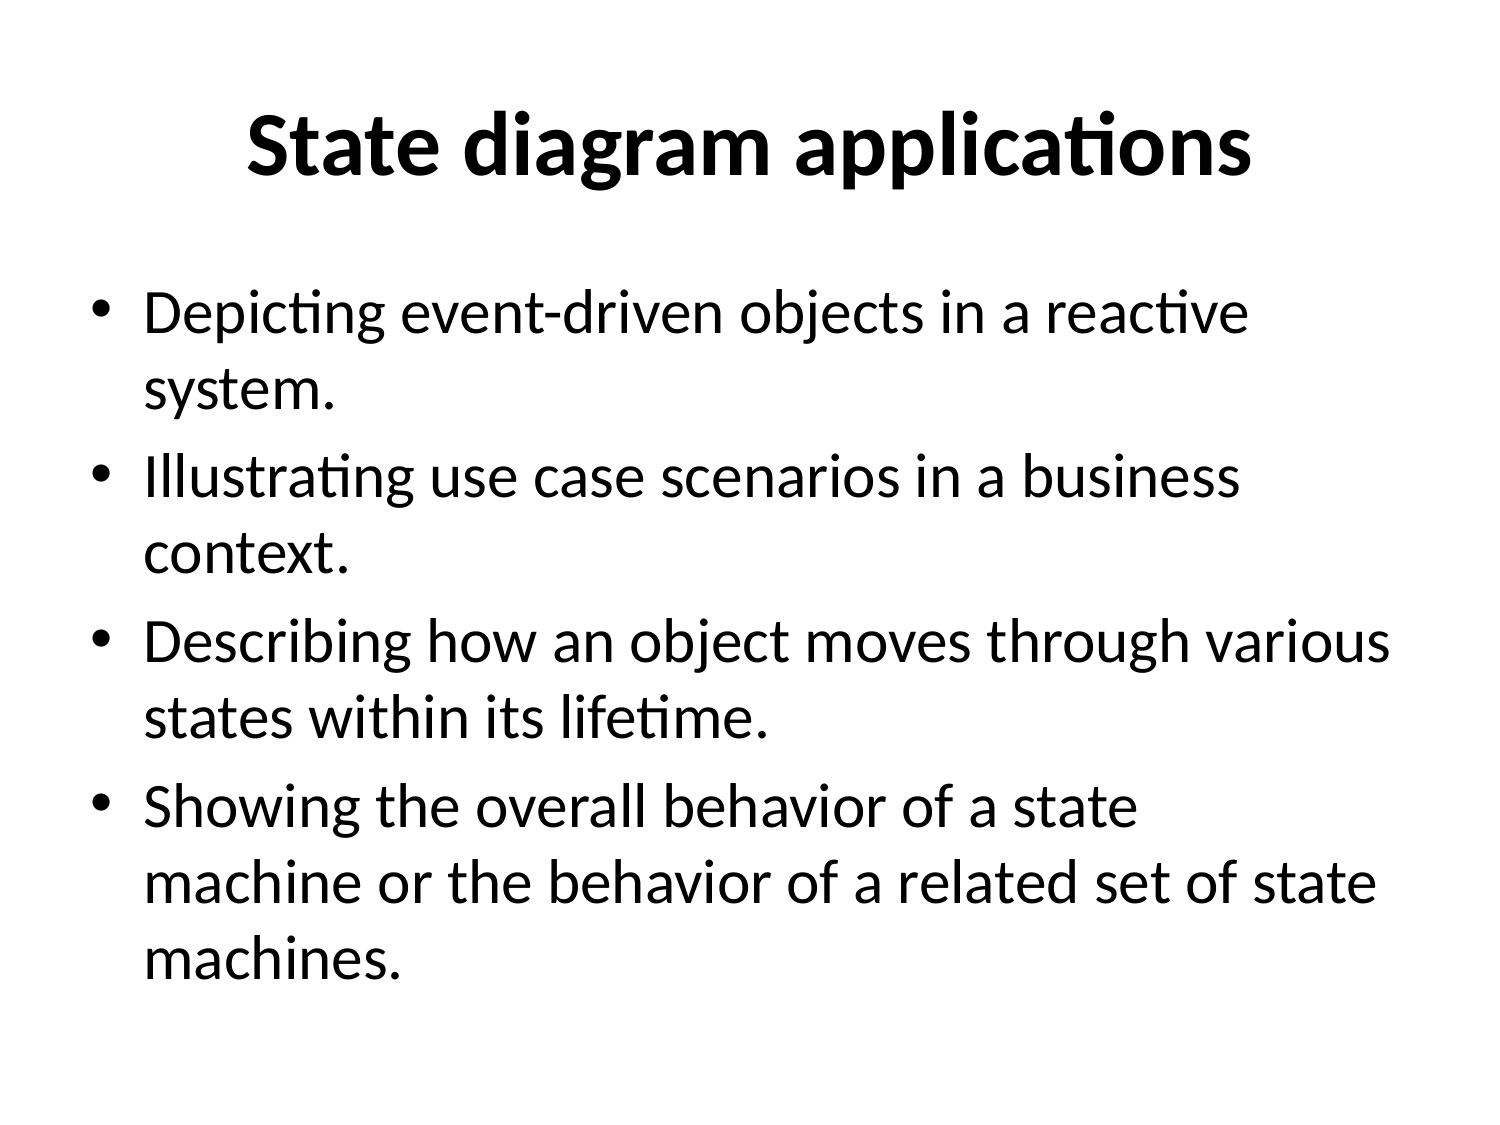

# State diagram applications
Depicting event-driven objects in a reactive system.
Illustrating use case scenarios in a business context.
Describing how an object moves through various states within its lifetime.
Showing the overall behavior of a state machine or the behavior of a related set of state machines.